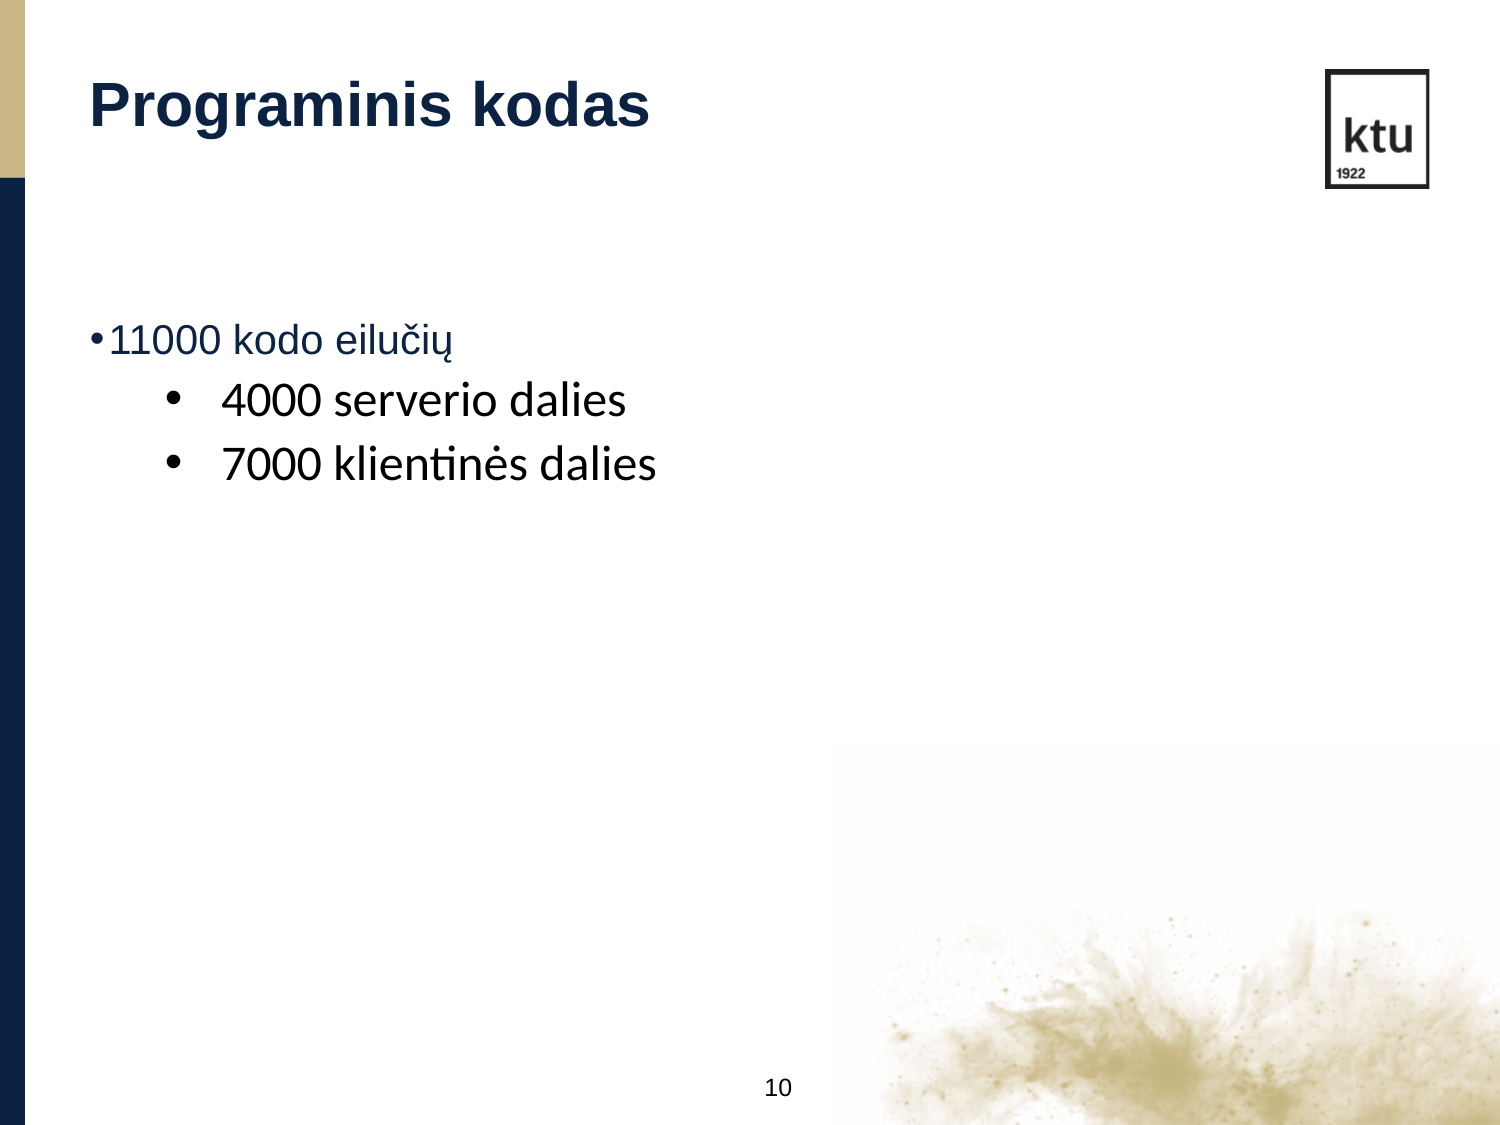

Programinis kodas
11000 kodo eilučių
4000 serverio dalies
7000 klientinės dalies